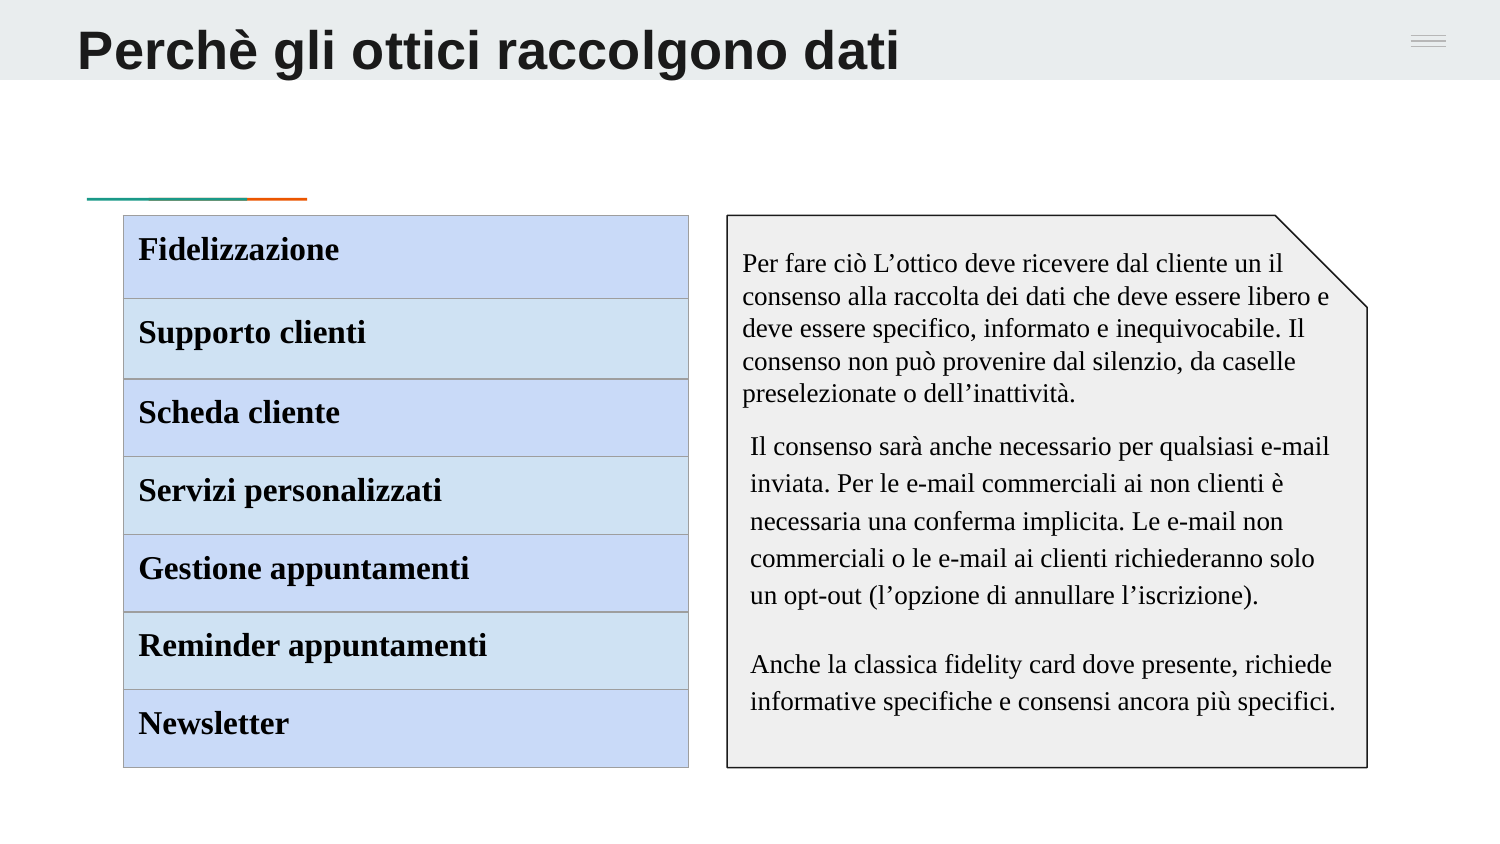

# Perchè gli ottici raccolgono dati

| Fidelizzazione |
| --- |
| Supporto clienti |
| Scheda cliente |
| Servizi personalizzati |
| Gestione appuntamenti |
| Reminder appuntamenti |
| Newsletter |
Per fare ciò L’ottico deve ricevere dal cliente un il consenso alla raccolta dei dati che deve essere libero e deve essere specifico, informato e inequivocabile. Il consenso non può provenire dal silenzio, da caselle preselezionate o dell’inattività.

Il consenso sarà anche necessario per qualsiasi e-mail inviata. Per le e-mail commerciali ai non clienti è necessaria una conferma implicita. Le e-mail non commerciali o le e-mail ai clienti richiederanno solo un opt-out (l’opzione di annullare l’iscrizione).
Anche la classica fidelity card dove presente, richiede informative specifiche e consensi ancora più specifici.